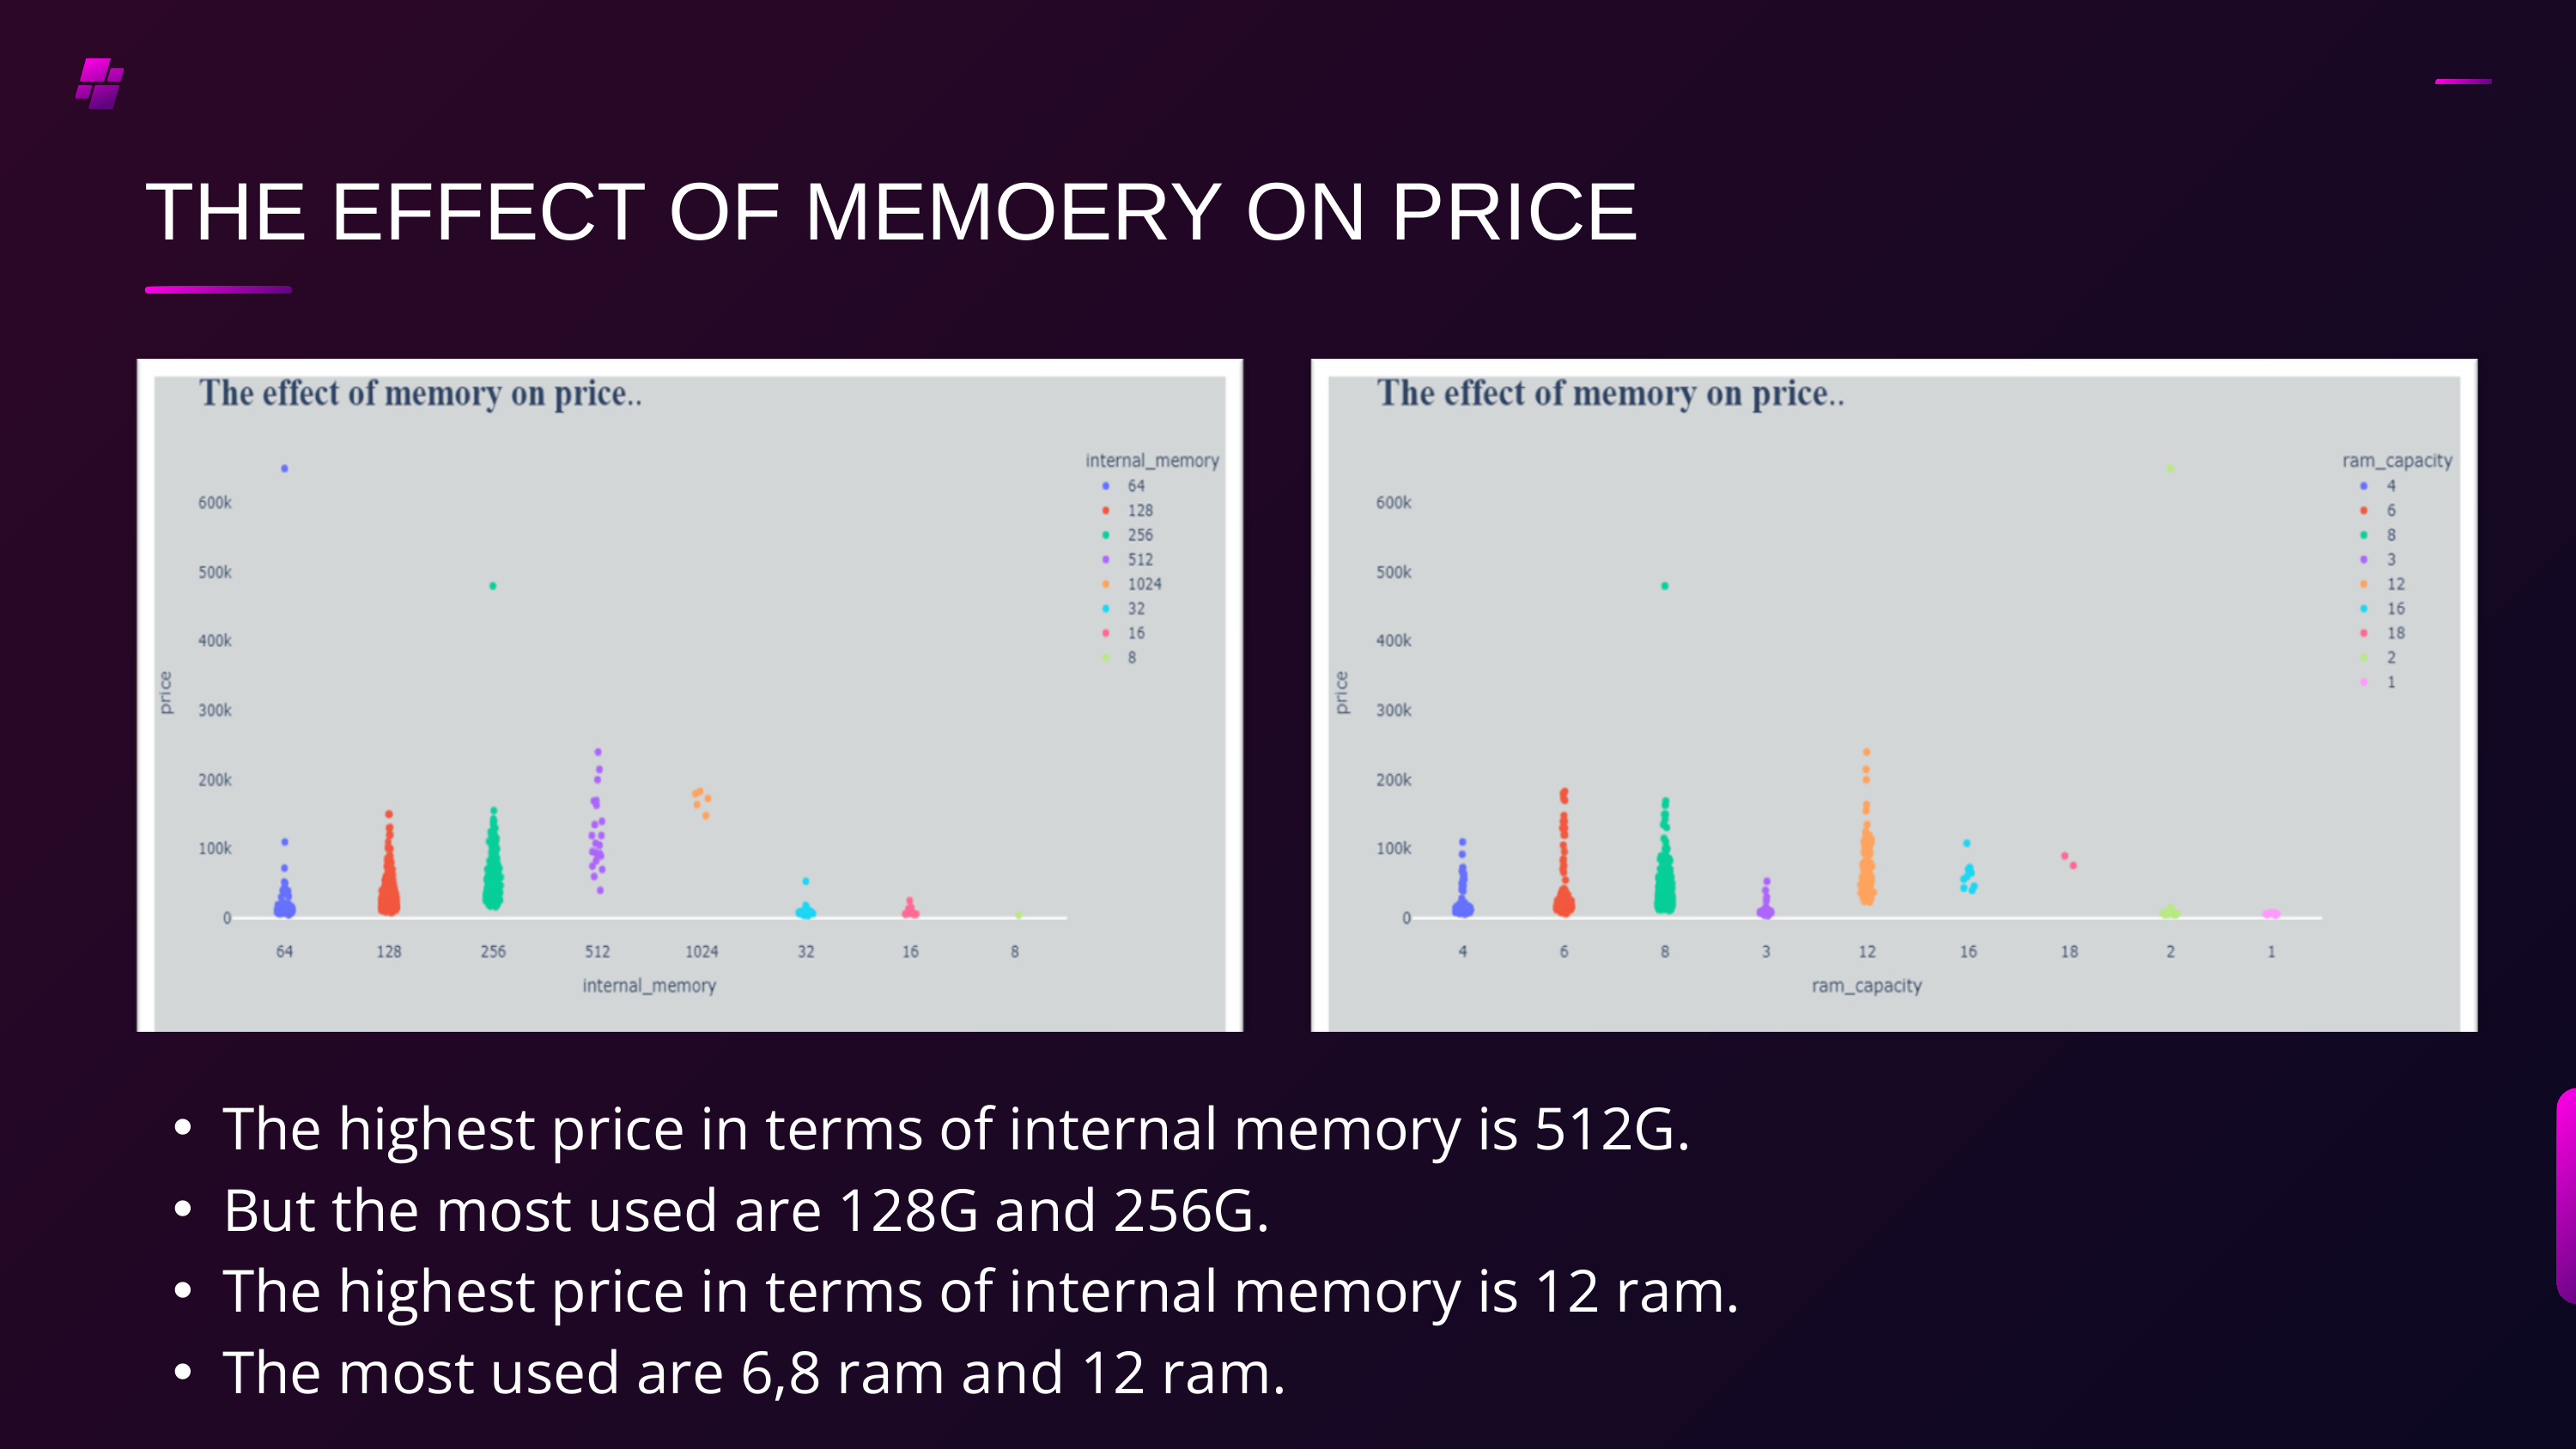

THE EFFECT OF MEMOERY ON PRICE

The highest price in terms of internal memory is 512G.
But the most used are 128G and 256G.
The highest price in terms of internal memory is 12 ram.
The most used are 6,8 ram and 12 ram.